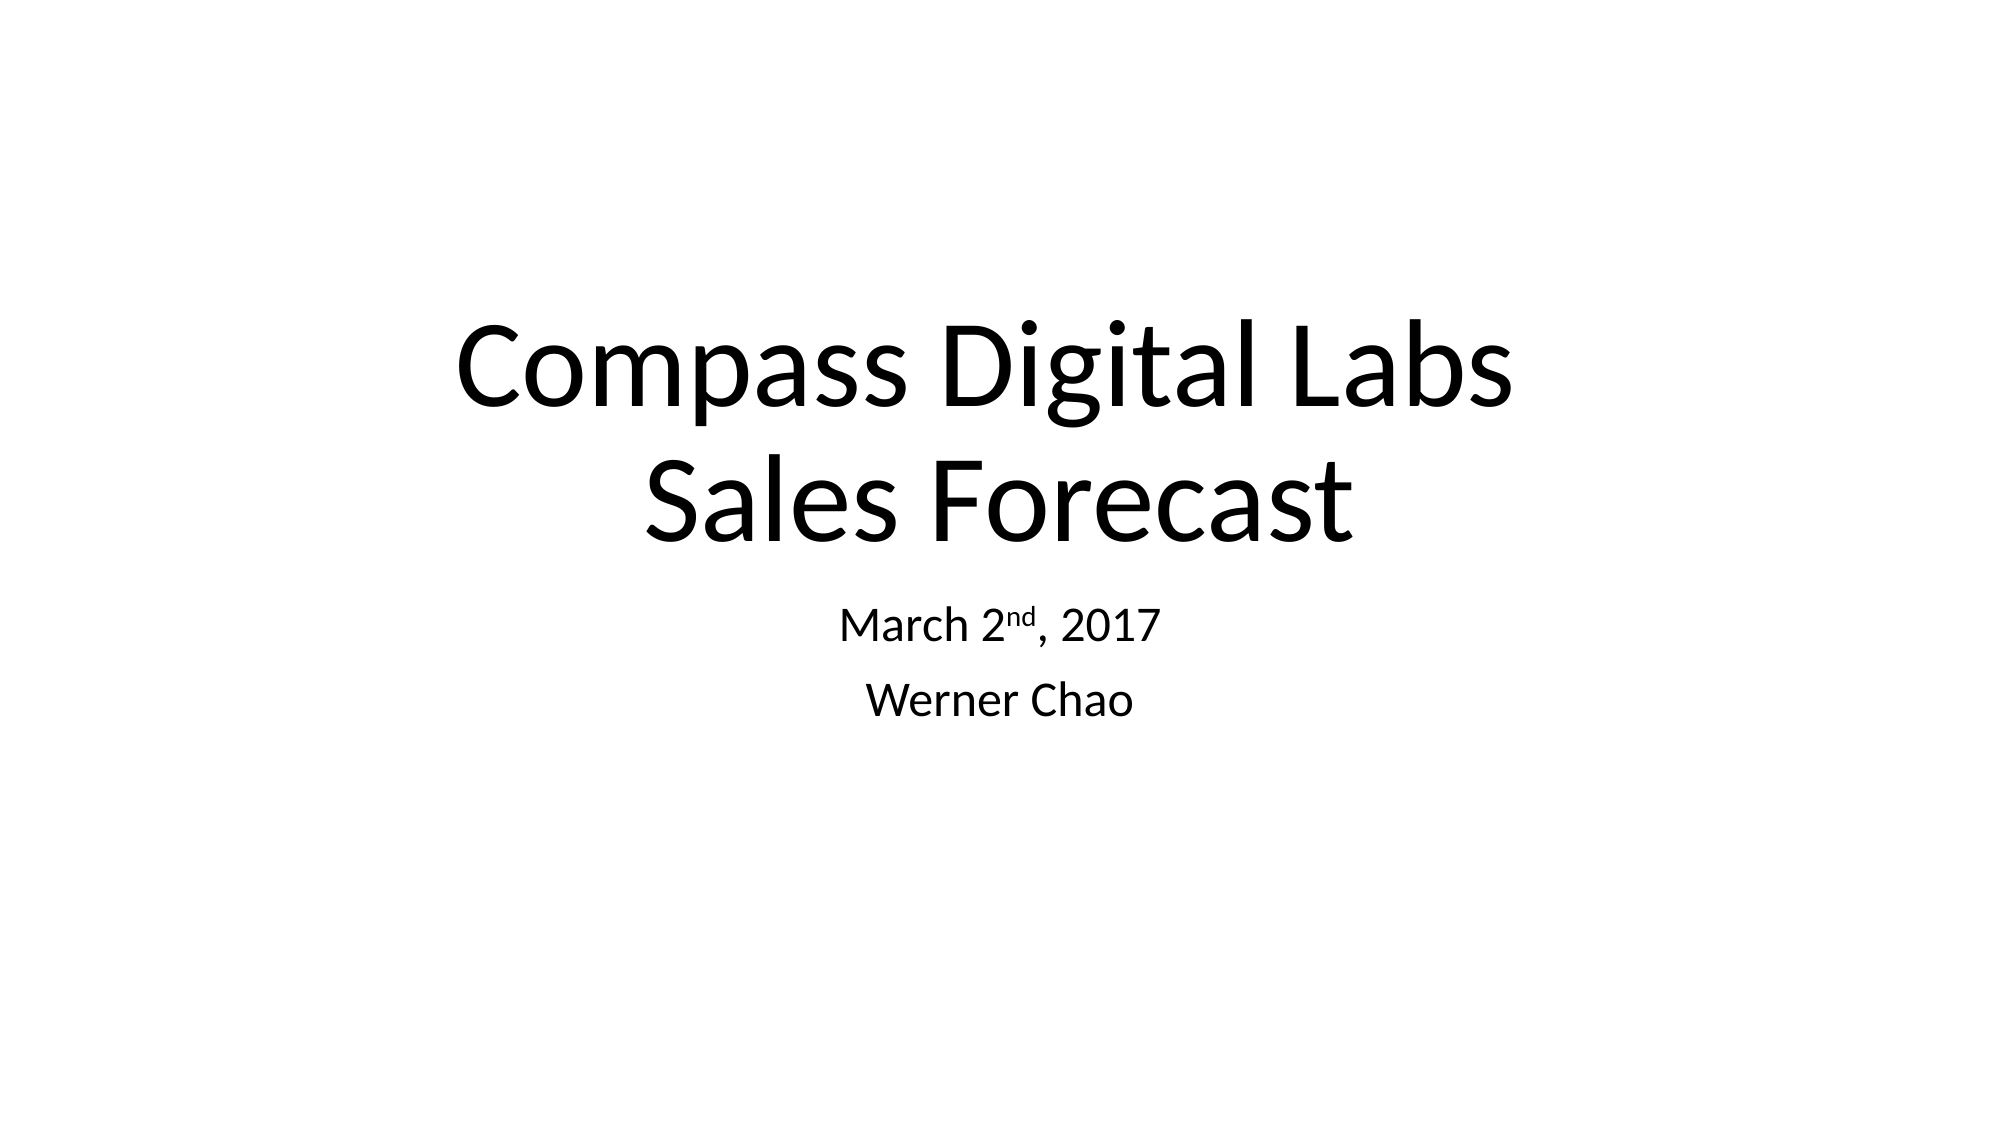

# Compass Digital Labs Sales Forecast
March 2nd, 2017
Werner Chao